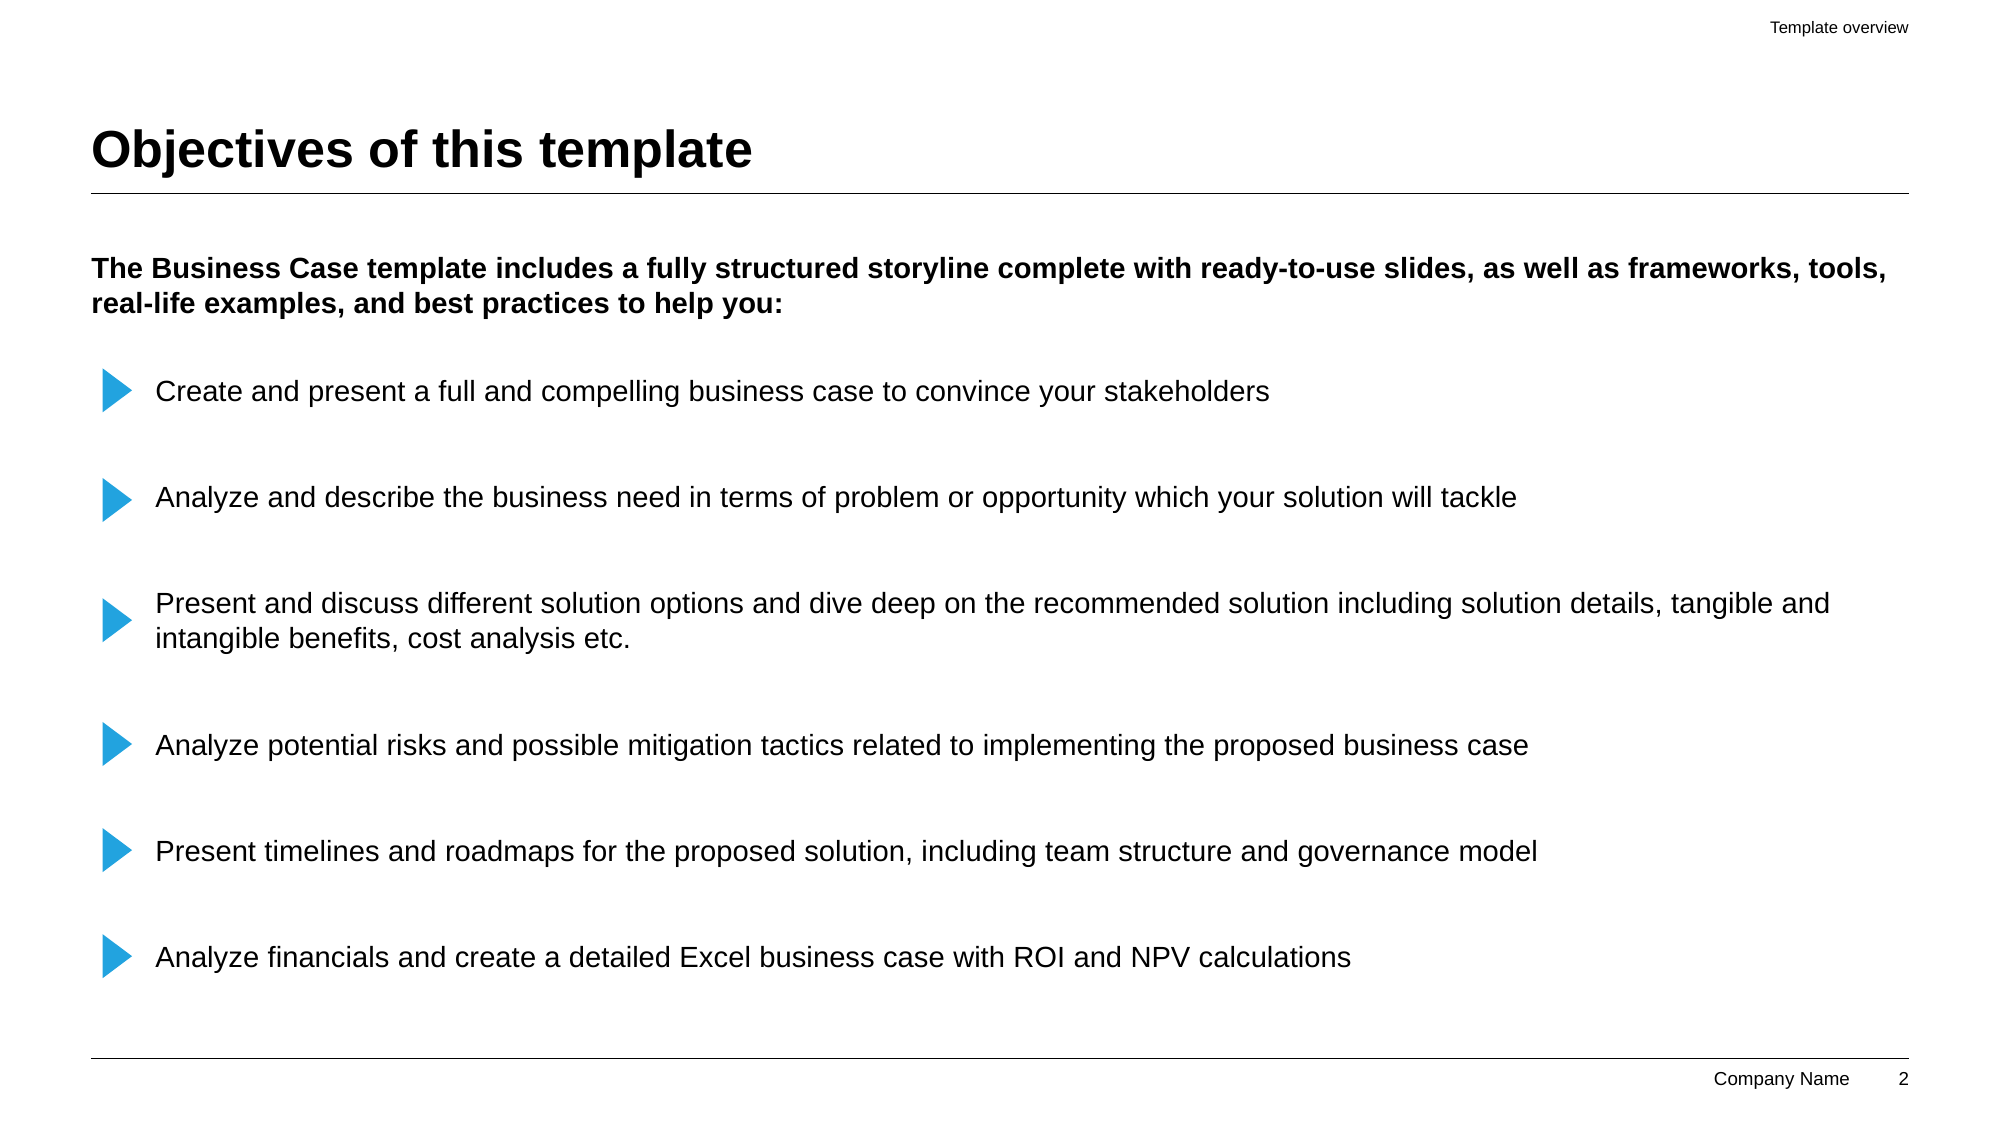

Template overview
# Objectives of this template
The Business Case template includes a fully structured storyline complete with ready-to-use slides, as well as frameworks, tools, real-life examples, and best practices to help you:
Create and present a full and compelling business case to convince your stakeholders

Analyze and describe the business need in terms of problem or opportunity which your solution will tackle

Present and discuss different solution options and dive deep on the recommended solution including solution details, tangible and intangible benefits, cost analysis etc.

Analyze potential risks and possible mitigation tactics related to implementing the proposed business case

Present timelines and roadmaps for the proposed solution, including team structure and governance model

Analyze financials and create a detailed Excel business case with ROI and NPV calculations